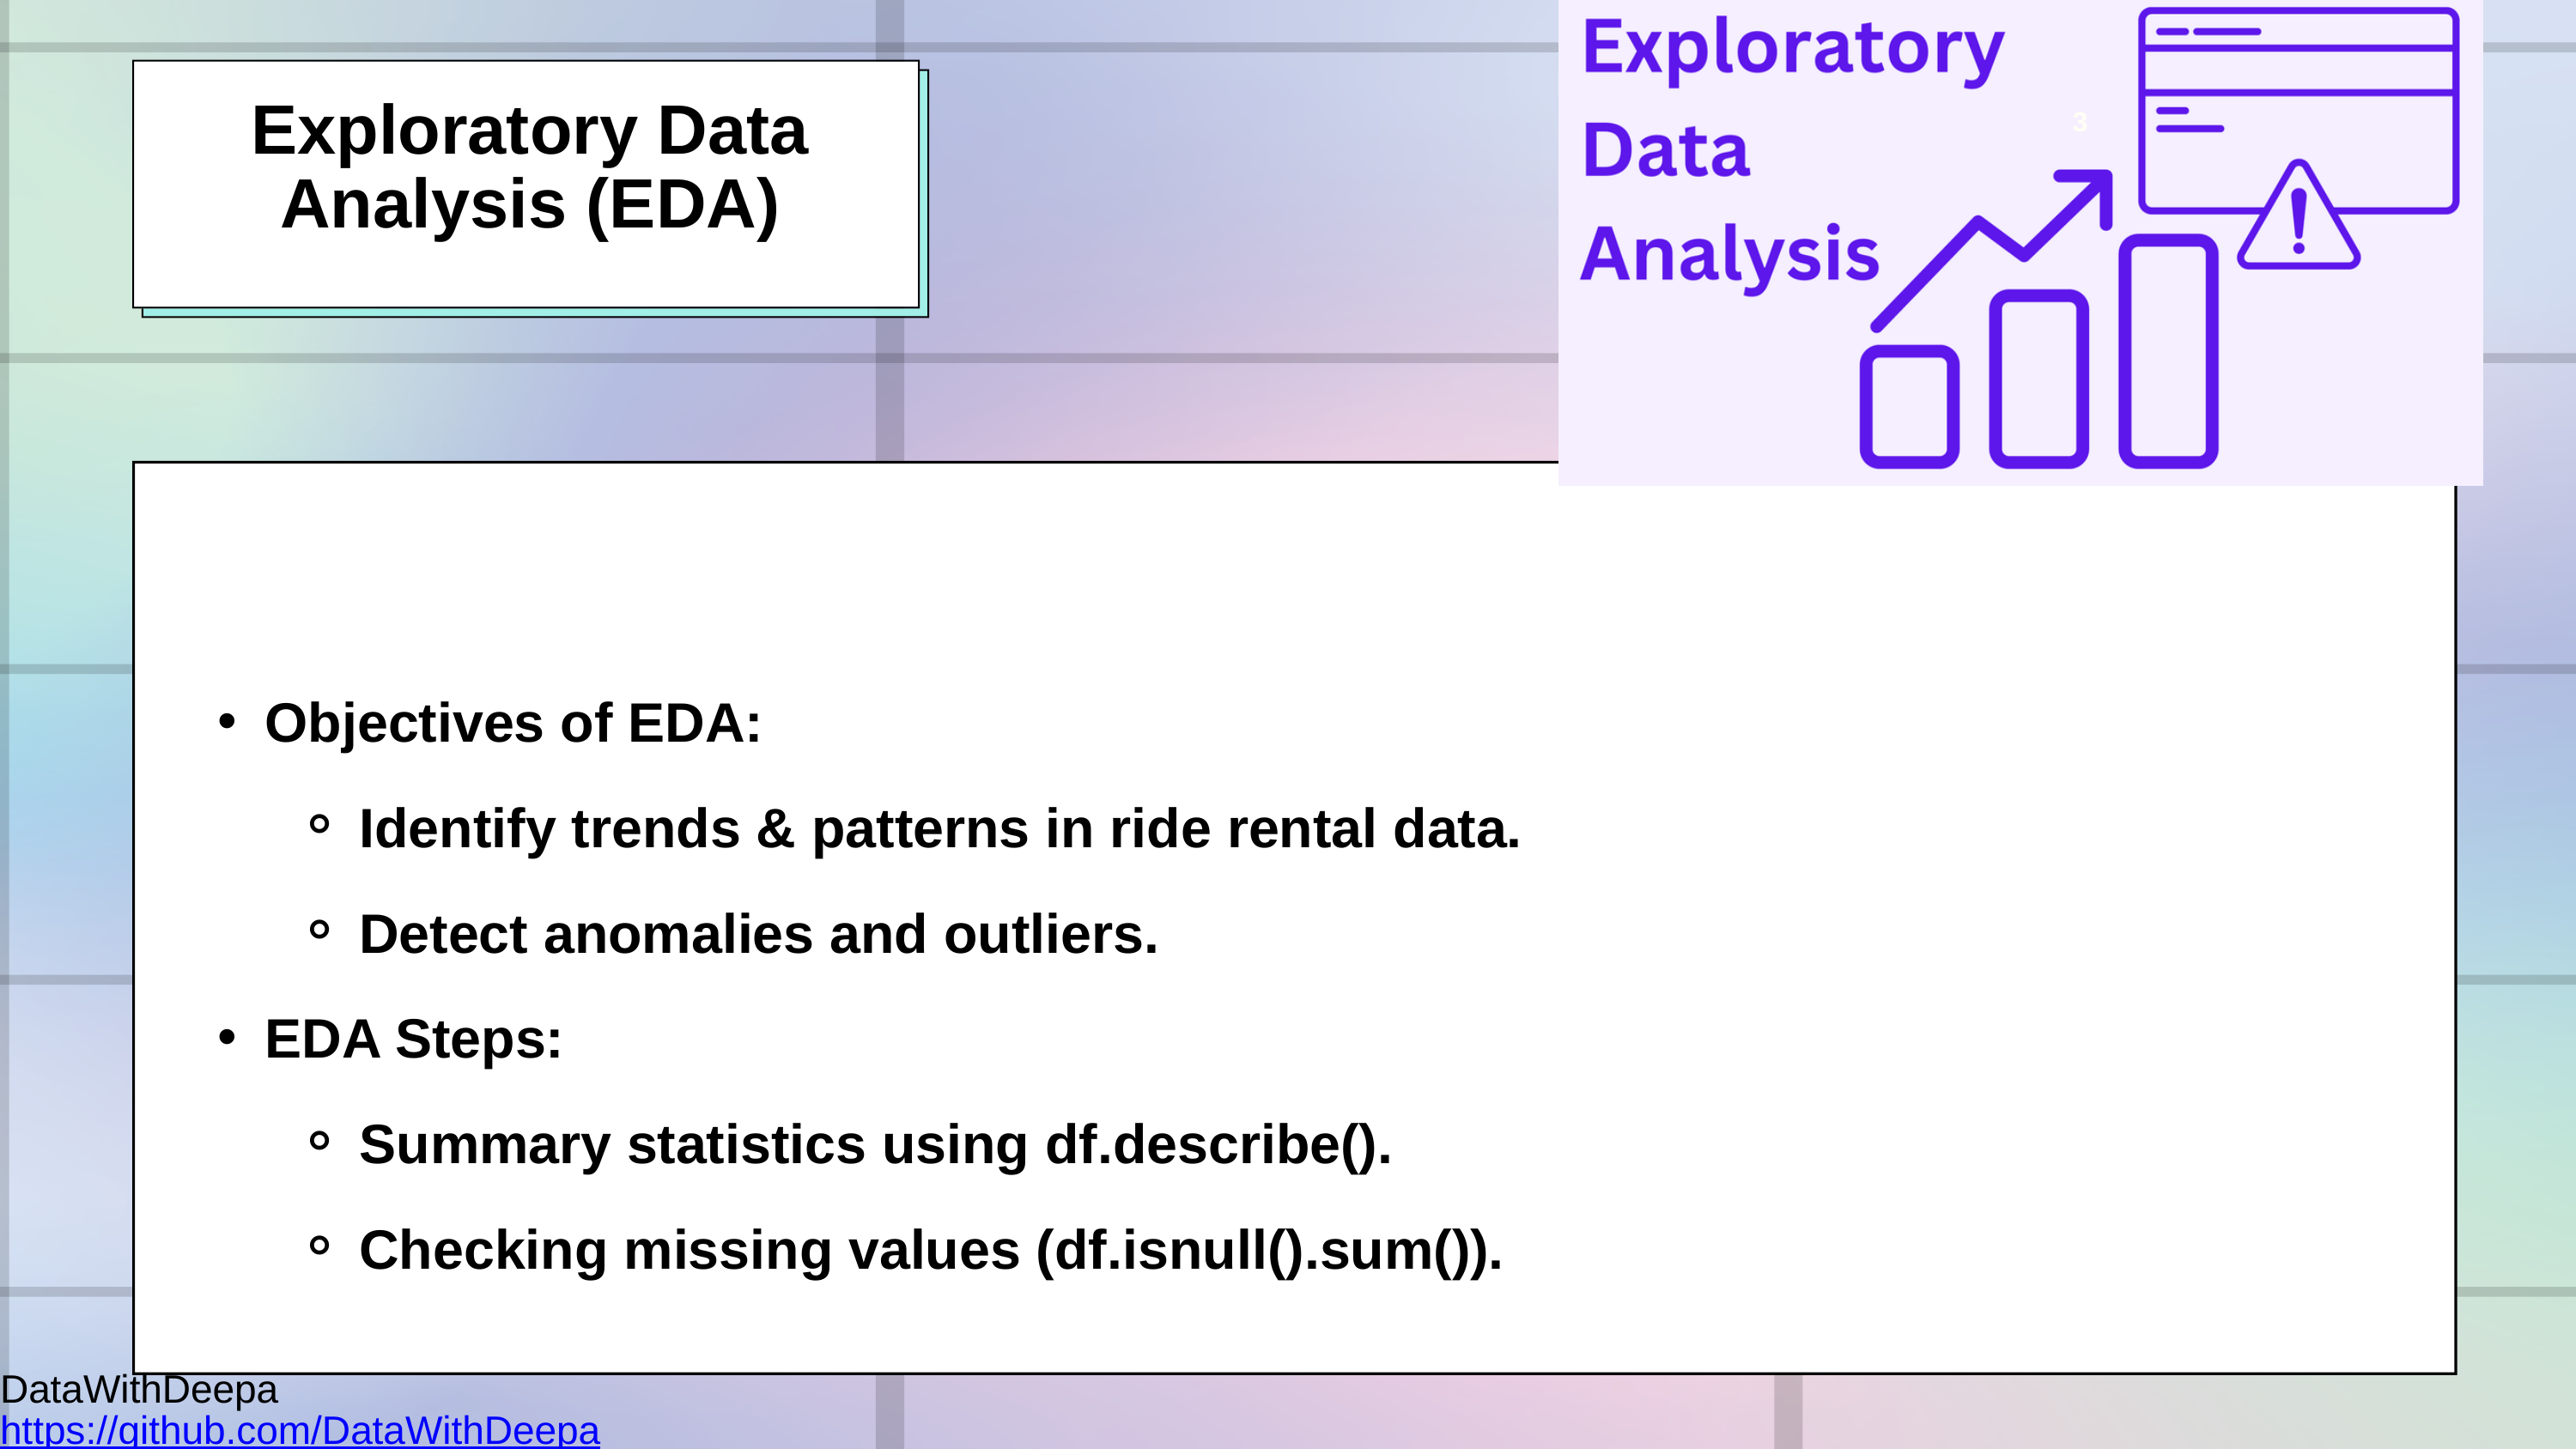

Exploratory Data Analysis (EDA)
3

Objectives of EDA:
Identify trends & patterns in ride rental data.
Detect anomalies and outliers.
EDA Steps:
Summary statistics using df.describe().
Checking missing values (df.isnull().sum()).

DataWithDeepa https://github.com/DataWithDeepa